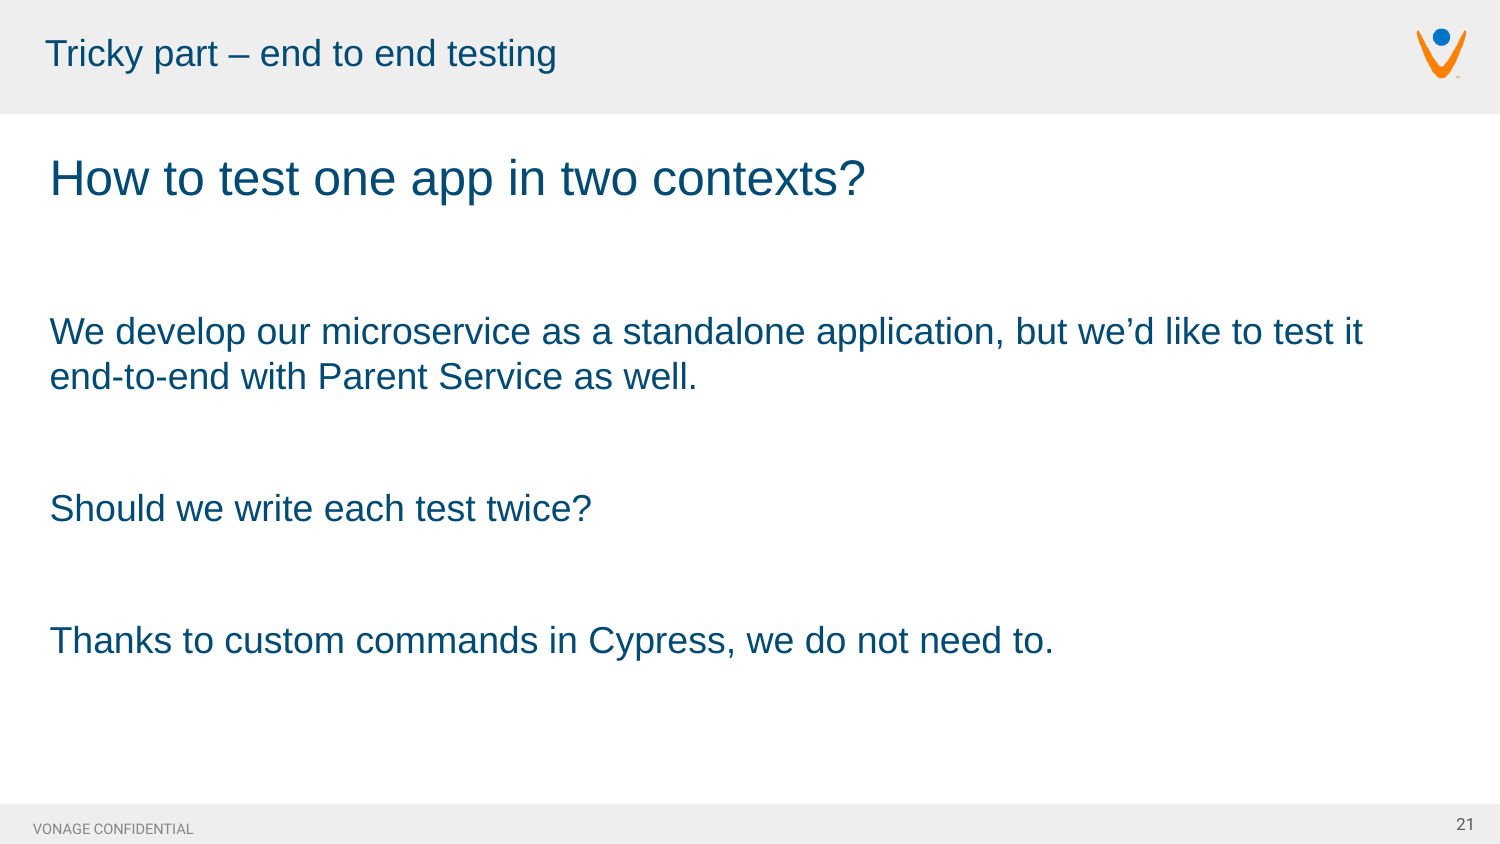

# Tricky part – end to end testing
How to test one app in two contexts?

We develop our microservice as a standalone application, but we’d like to test it end-to-end with Parent Service as well.

Should we write each test twice?

Thanks to custom commands in Cypress, we do not need to.